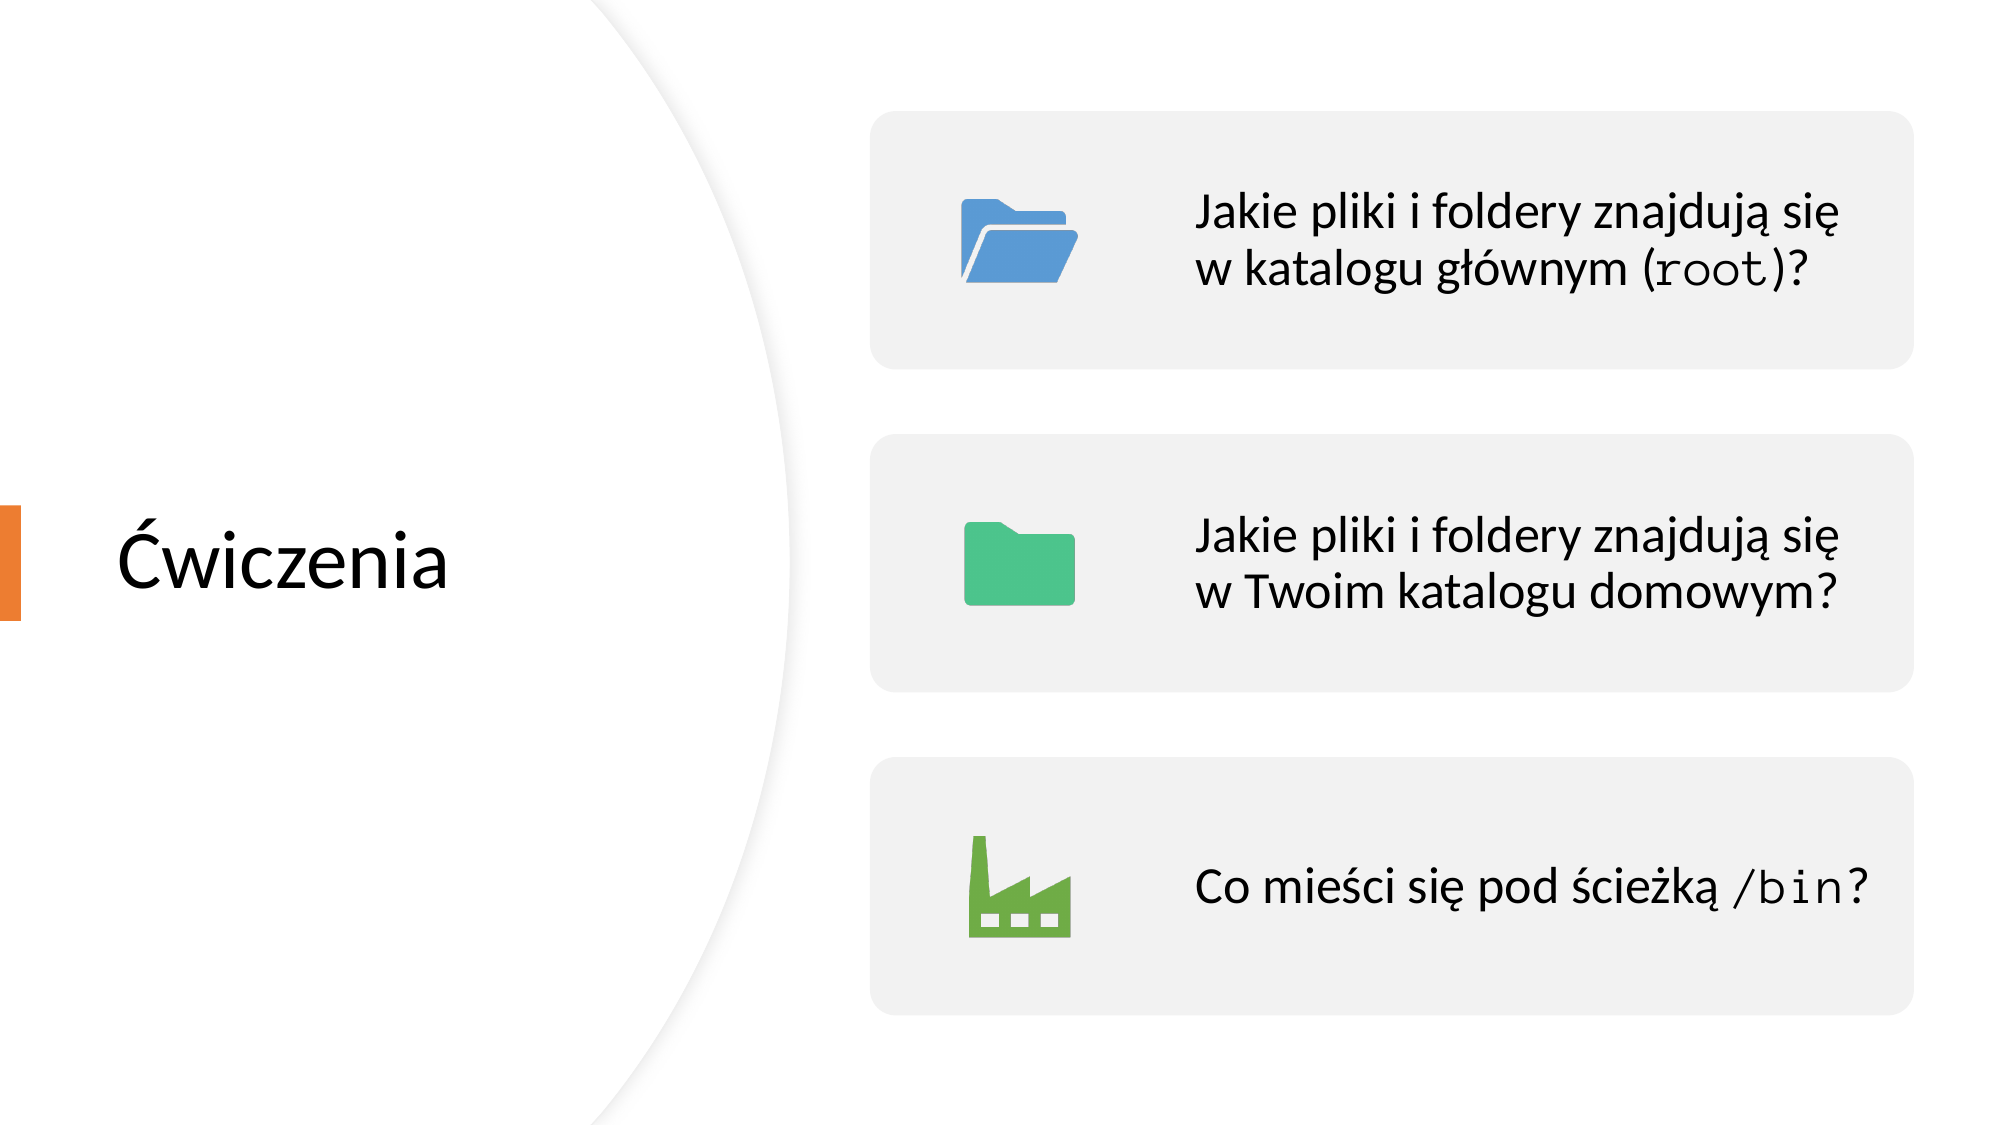

Jakie pliki i foldery znajdują się w katalogu głównym (root)?
Jakie pliki i foldery znajdują się w Twoim katalogu domowym?
Co mieści się pod ścieżką /bin?
# Ćwiczenia